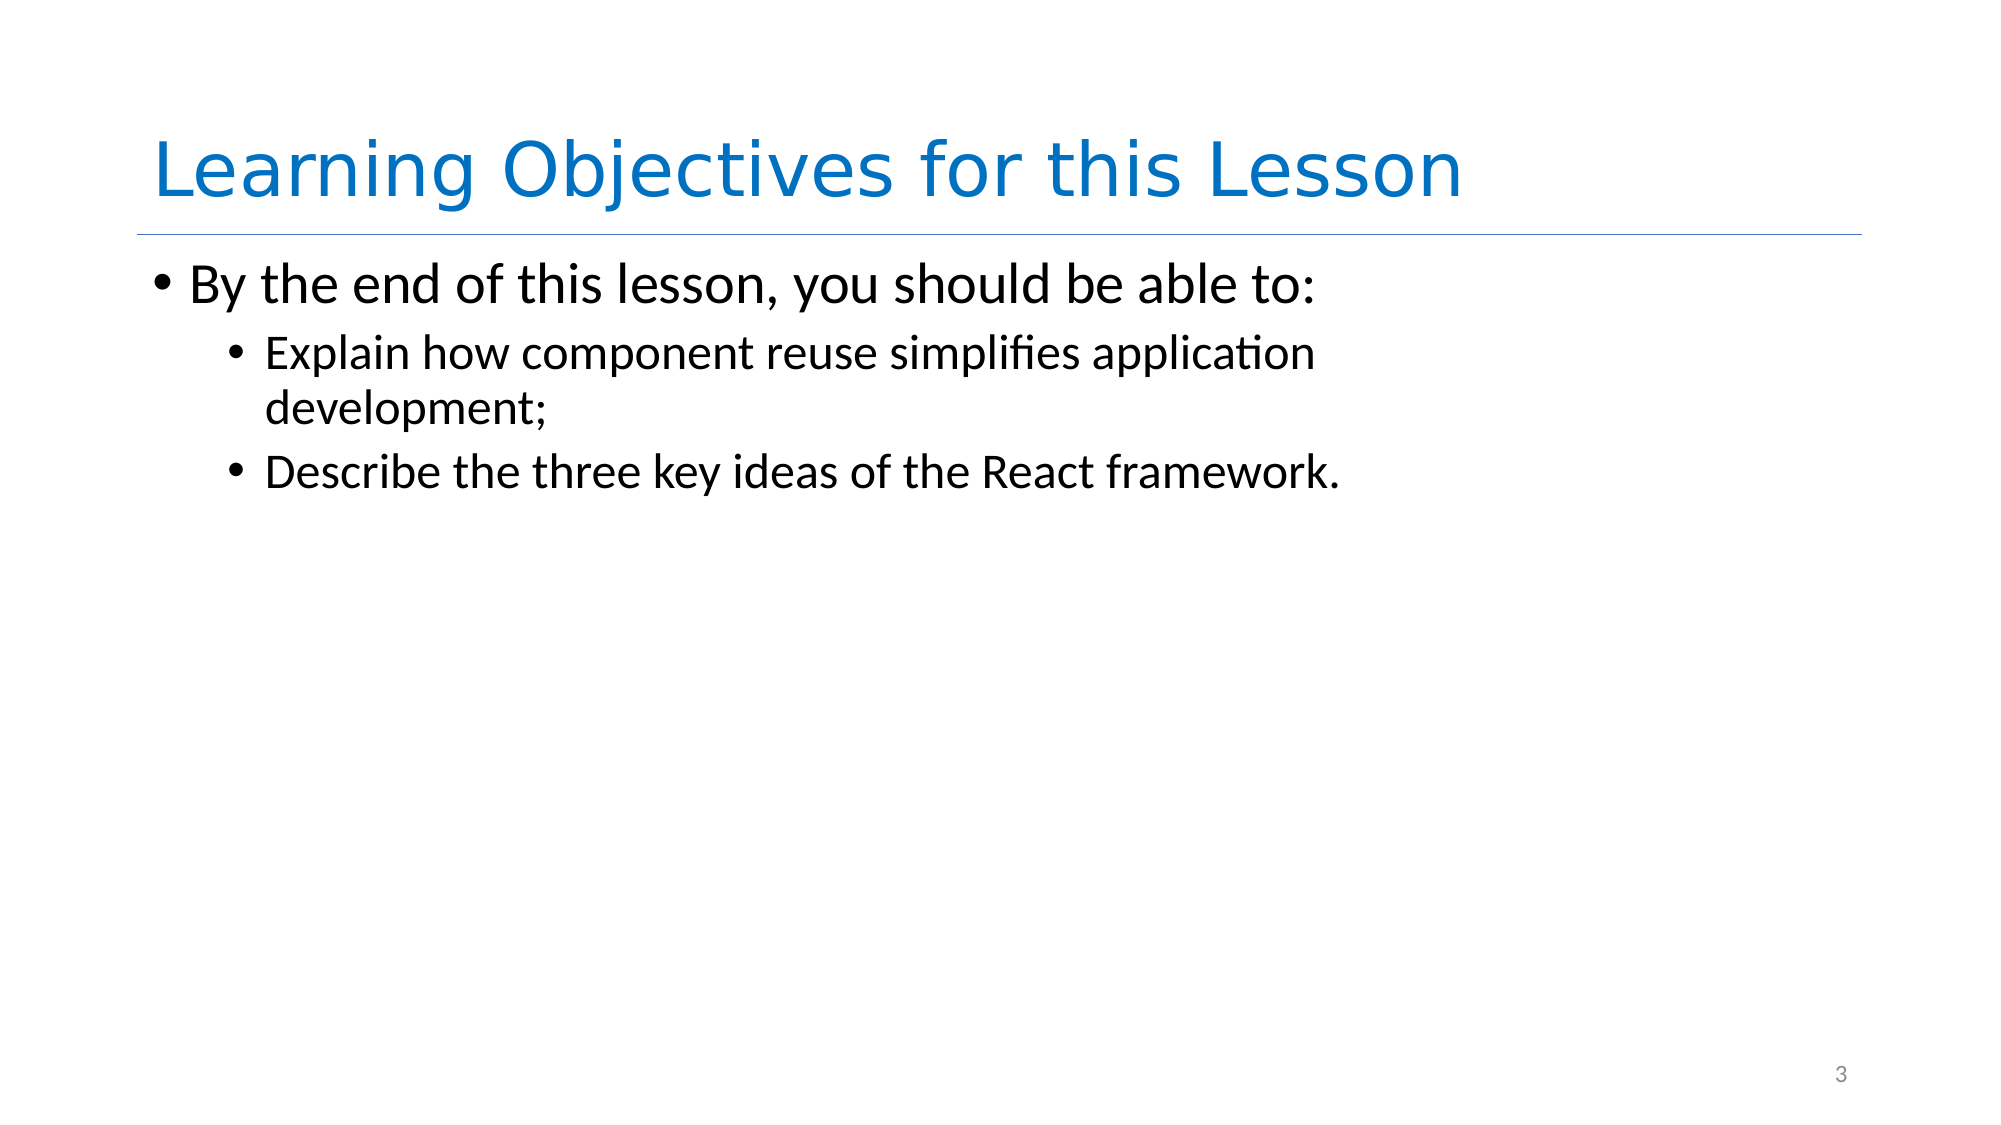

# Learning Objectives for this Lesson
By the end of this lesson, you should be able to:
Explain how component reuse simplifies application development;
Describe the three key ideas of the React framework.

3